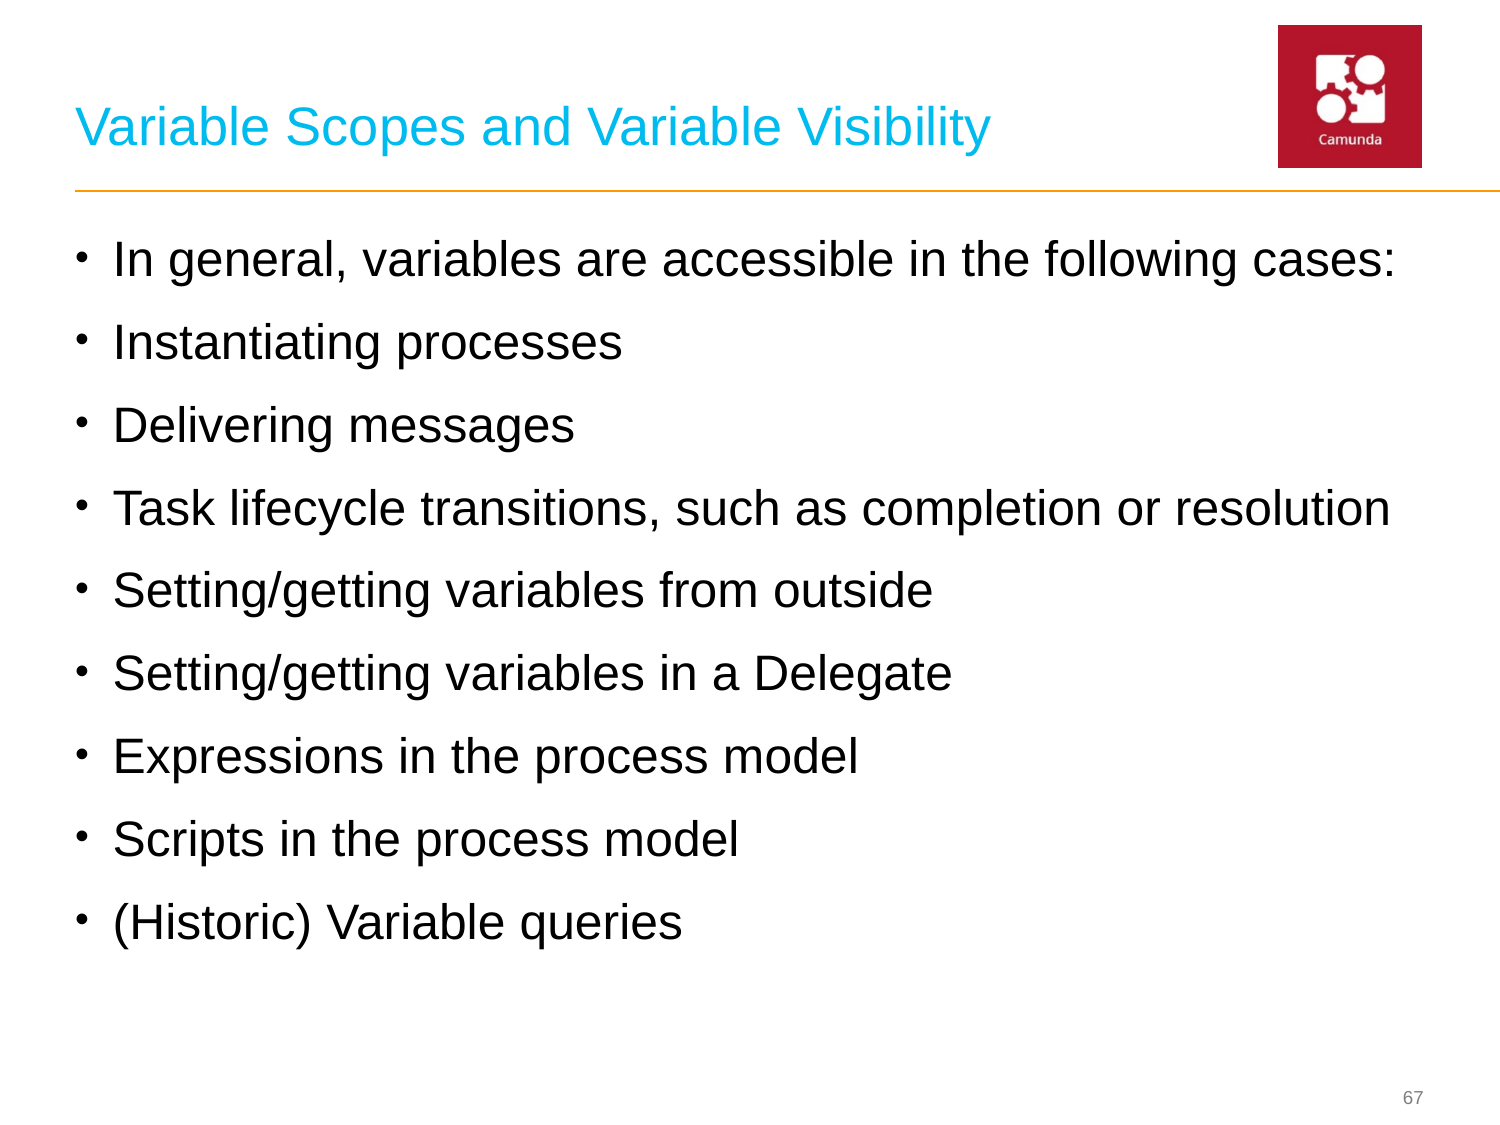

# Variable Scopes and Variable Visibility
In general, variables are accessible in the following cases:
Instantiating processes
Delivering messages
Task lifecycle transitions, such as completion or resolution
Setting/getting variables from outside
Setting/getting variables in a Delegate
Expressions in the process model
Scripts in the process model
(Historic) Variable queries